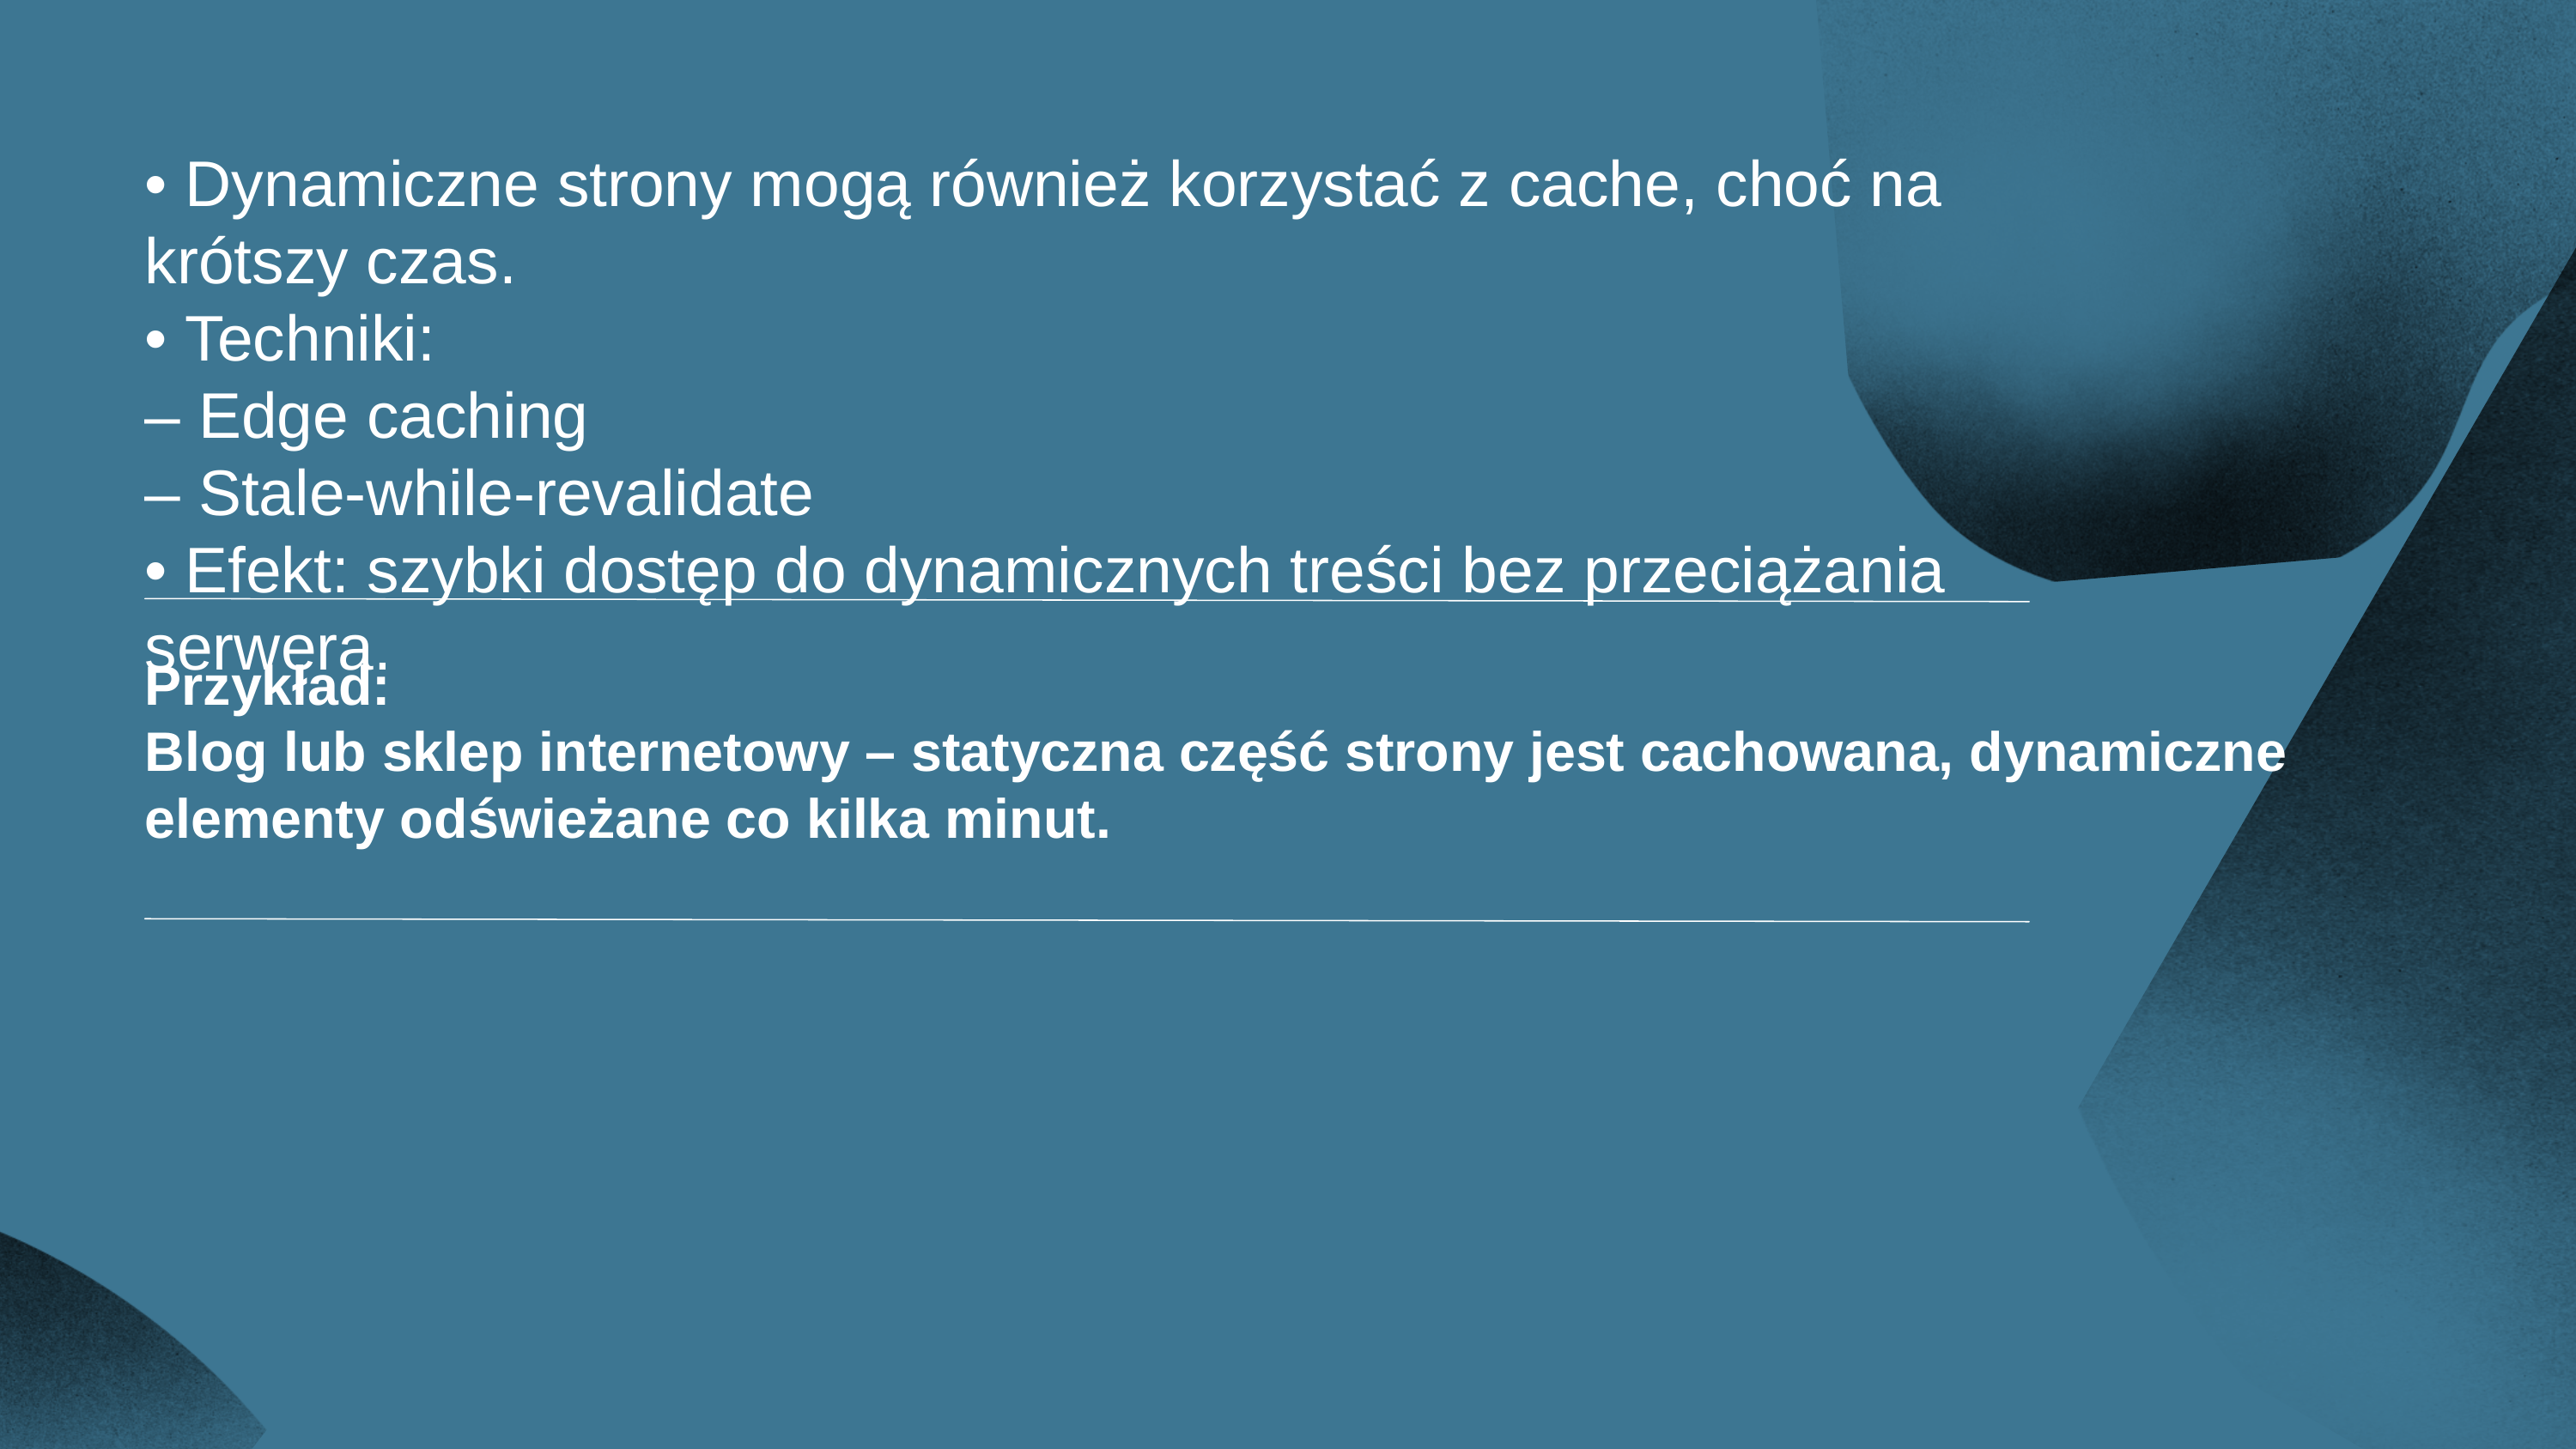

• Dynamiczne strony mogą również korzystać z cache, choć na krótszy czas.
• Techniki:
– Edge caching
– Stale-while-revalidate
• Efekt: szybki dostęp do dynamicznych treści bez przeciążania serwera.

Przykład:
Blog lub sklep internetowy – statyczna część strony jest cachowana, dynamiczne elementy odświeżane co kilka minut.